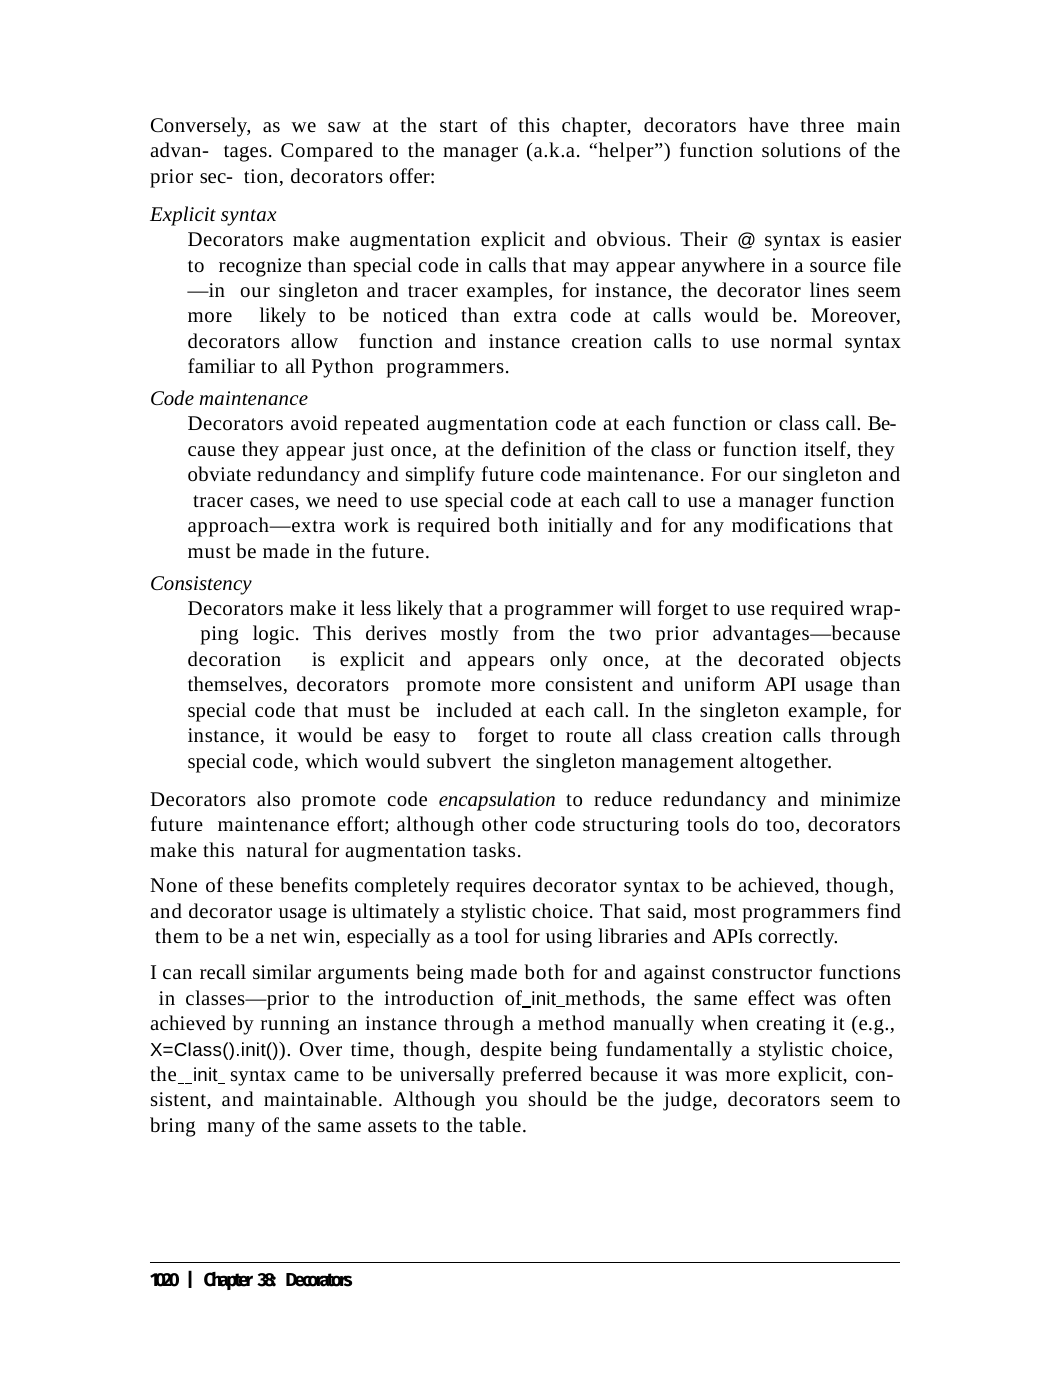

Conversely, as we saw at the start of this chapter, decorators have three main advan-  tages. Compared to the manager (a.k.a. “helper”) function solutions of the prior sec-  tion, decorators offer:
Explicit syntax
Decorators make augmentation explicit and obvious. Their @ syntax is easier to  recognize than special code in calls that may appear anywhere in a source file—in  our singleton and tracer examples, for instance, the decorator lines seem more  likely to be noticed than extra code at calls would be. Moreover, decorators allow  function and instance creation calls to use normal syntax familiar to all Python  programmers.
Code maintenance
Decorators avoid repeated augmentation code at each function or class call. Be-  cause they appear just once, at the definition of the class or function itself, they  obviate redundancy and simplify future code maintenance. For our singleton and  tracer cases, we need to use special code at each call to use a manager function  approach—extra work is required both initially and for any modifications that  must be made in the future.
Consistency
Decorators make it less likely that a programmer will forget to use required wrap-  ping logic. This derives mostly from the two prior advantages—because decoration  is explicit and appears only once, at the decorated objects themselves, decorators  promote more consistent and uniform API usage than special code that must be  included at each call. In the singleton example, for instance, it would be easy to  forget to route all class creation calls through special code, which would subvert  the singleton management altogether.
Decorators also promote code encapsulation to reduce redundancy and minimize future  maintenance effort; although other code structuring tools do too, decorators make this  natural for augmentation tasks.
None of these benefits completely requires decorator syntax to be achieved, though,  and decorator usage is ultimately a stylistic choice. That said, most programmers find  them to be a net win, especially as a tool for using libraries and APIs correctly.
I can recall similar arguments being made both for and against constructor functions  in classes—prior to the introduction of init methods, the same effect was often  achieved by running an instance through a method manually when creating it (e.g.,  X=Class().init()). Over time, though, despite being fundamentally a stylistic choice,  the  init syntax came to be universally preferred because it was more explicit, con-  sistent, and maintainable. Although you should be the judge, decorators seem to bring  many of the same assets to the table.

1020  |  Chapter 38:  Decorators